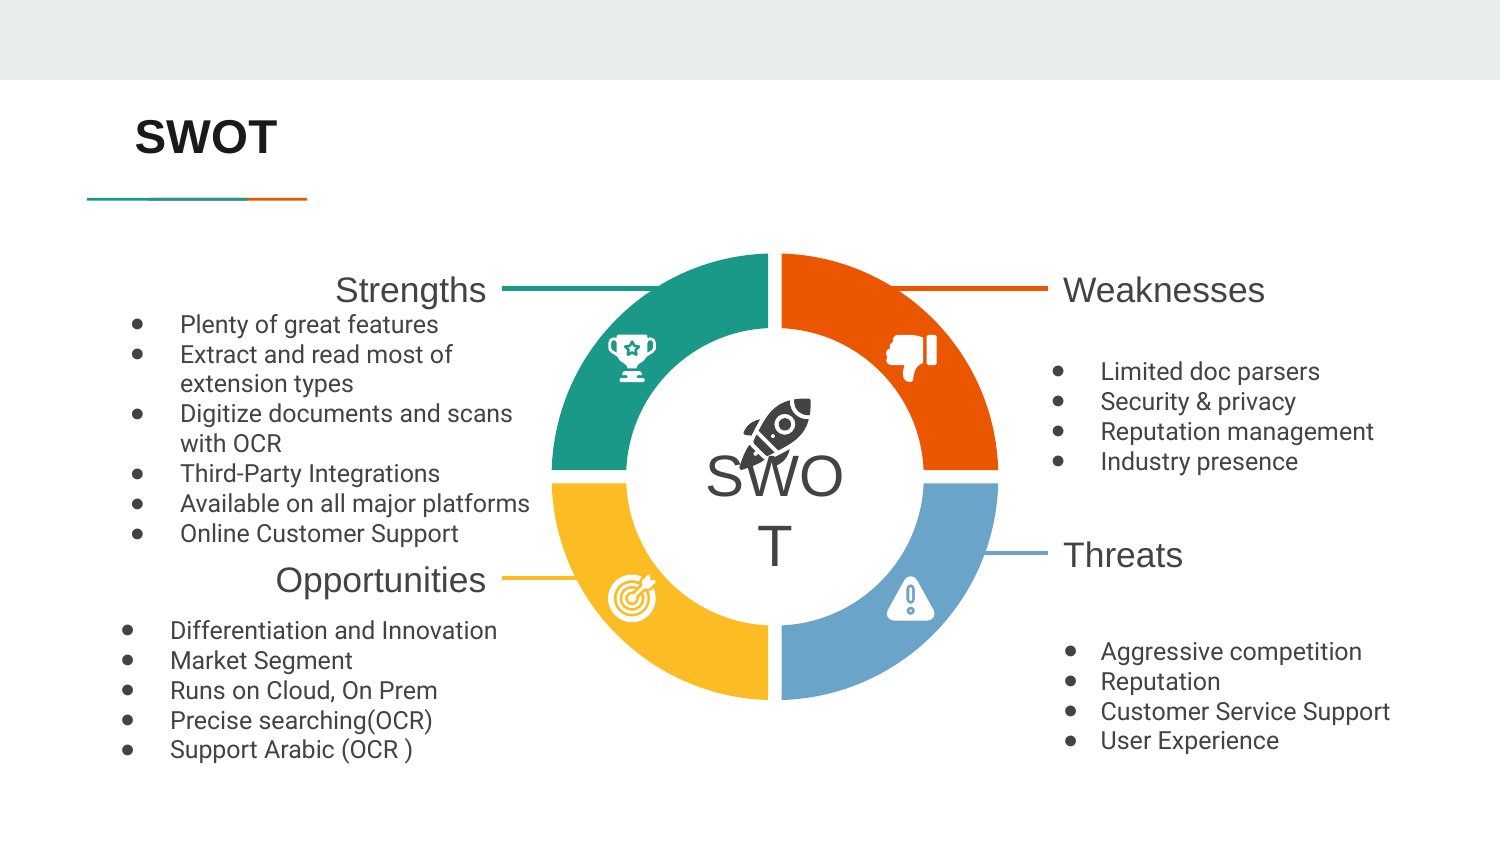

# SWOT
Weaknesses

Limited doc parsers
Security & privacy
Reputation management
Industry presence
Strengths

Plenty of great features
Extract and read most of  extension types
Digitize documents and scans with OCR
Third-Party Integrations
Available on all major platforms
Online Customer Support

SWOT

Opportunities
Differentiation and Innovation
Market Segment
Runs on Cloud, On Prem
Precise searching(OCR)
Support Arabic (OCR )

Threats
Aggressive competition
Reputation
Customer Service Support
User Experience